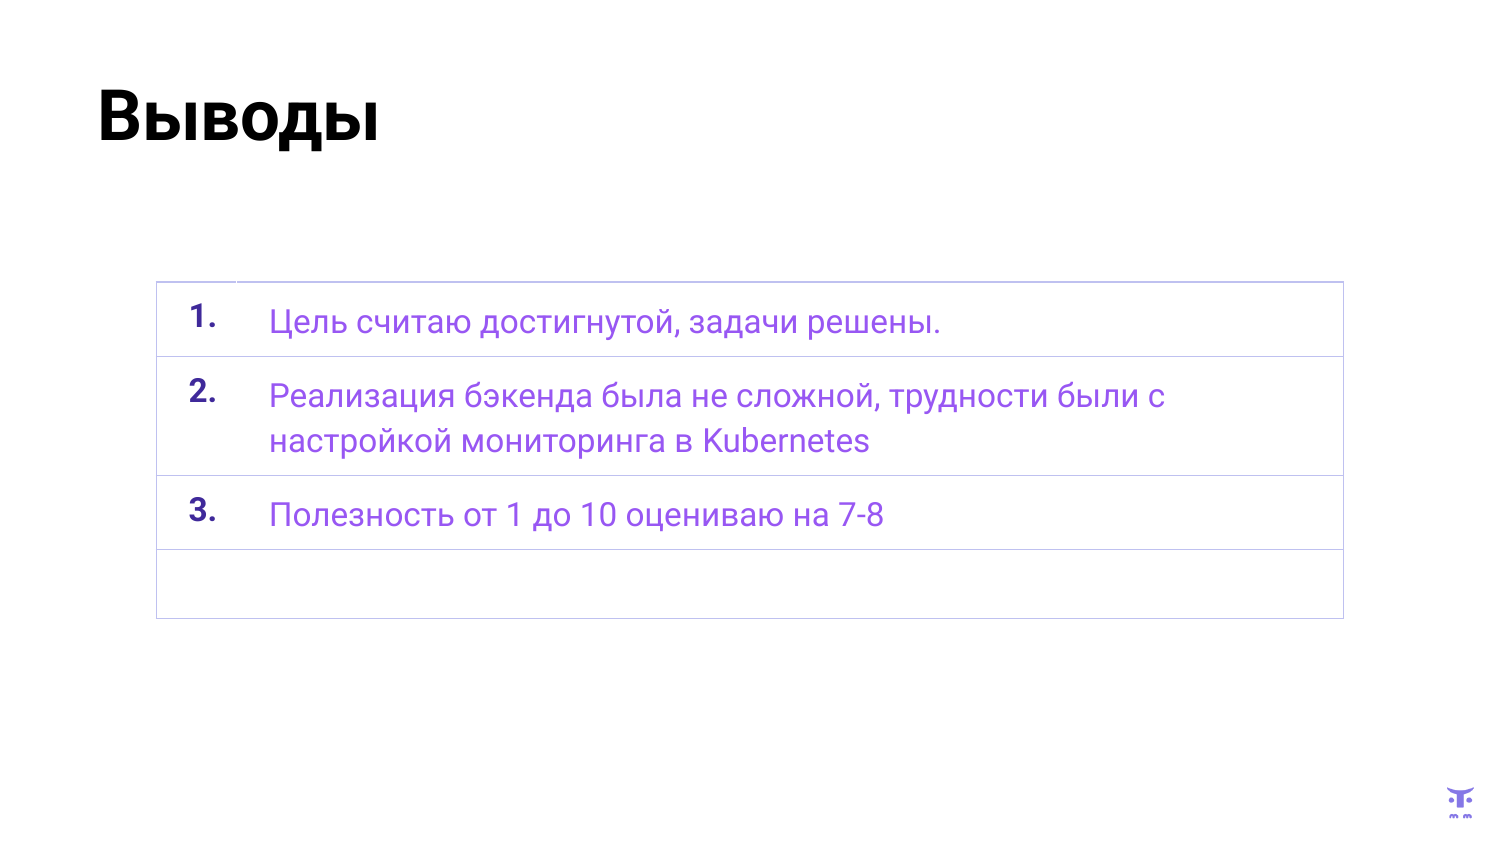

# Выводы

| 1. | Цель считаю достигнутой, задачи решены. |
| --- | --- |
| 2. | Реализация бэкенда была не сложной, трудности были с настройкой мониторинга в Kubernetes |
| 3. | Полезность от 1 до 10 оцениваю на 7-8 |
|  |  |